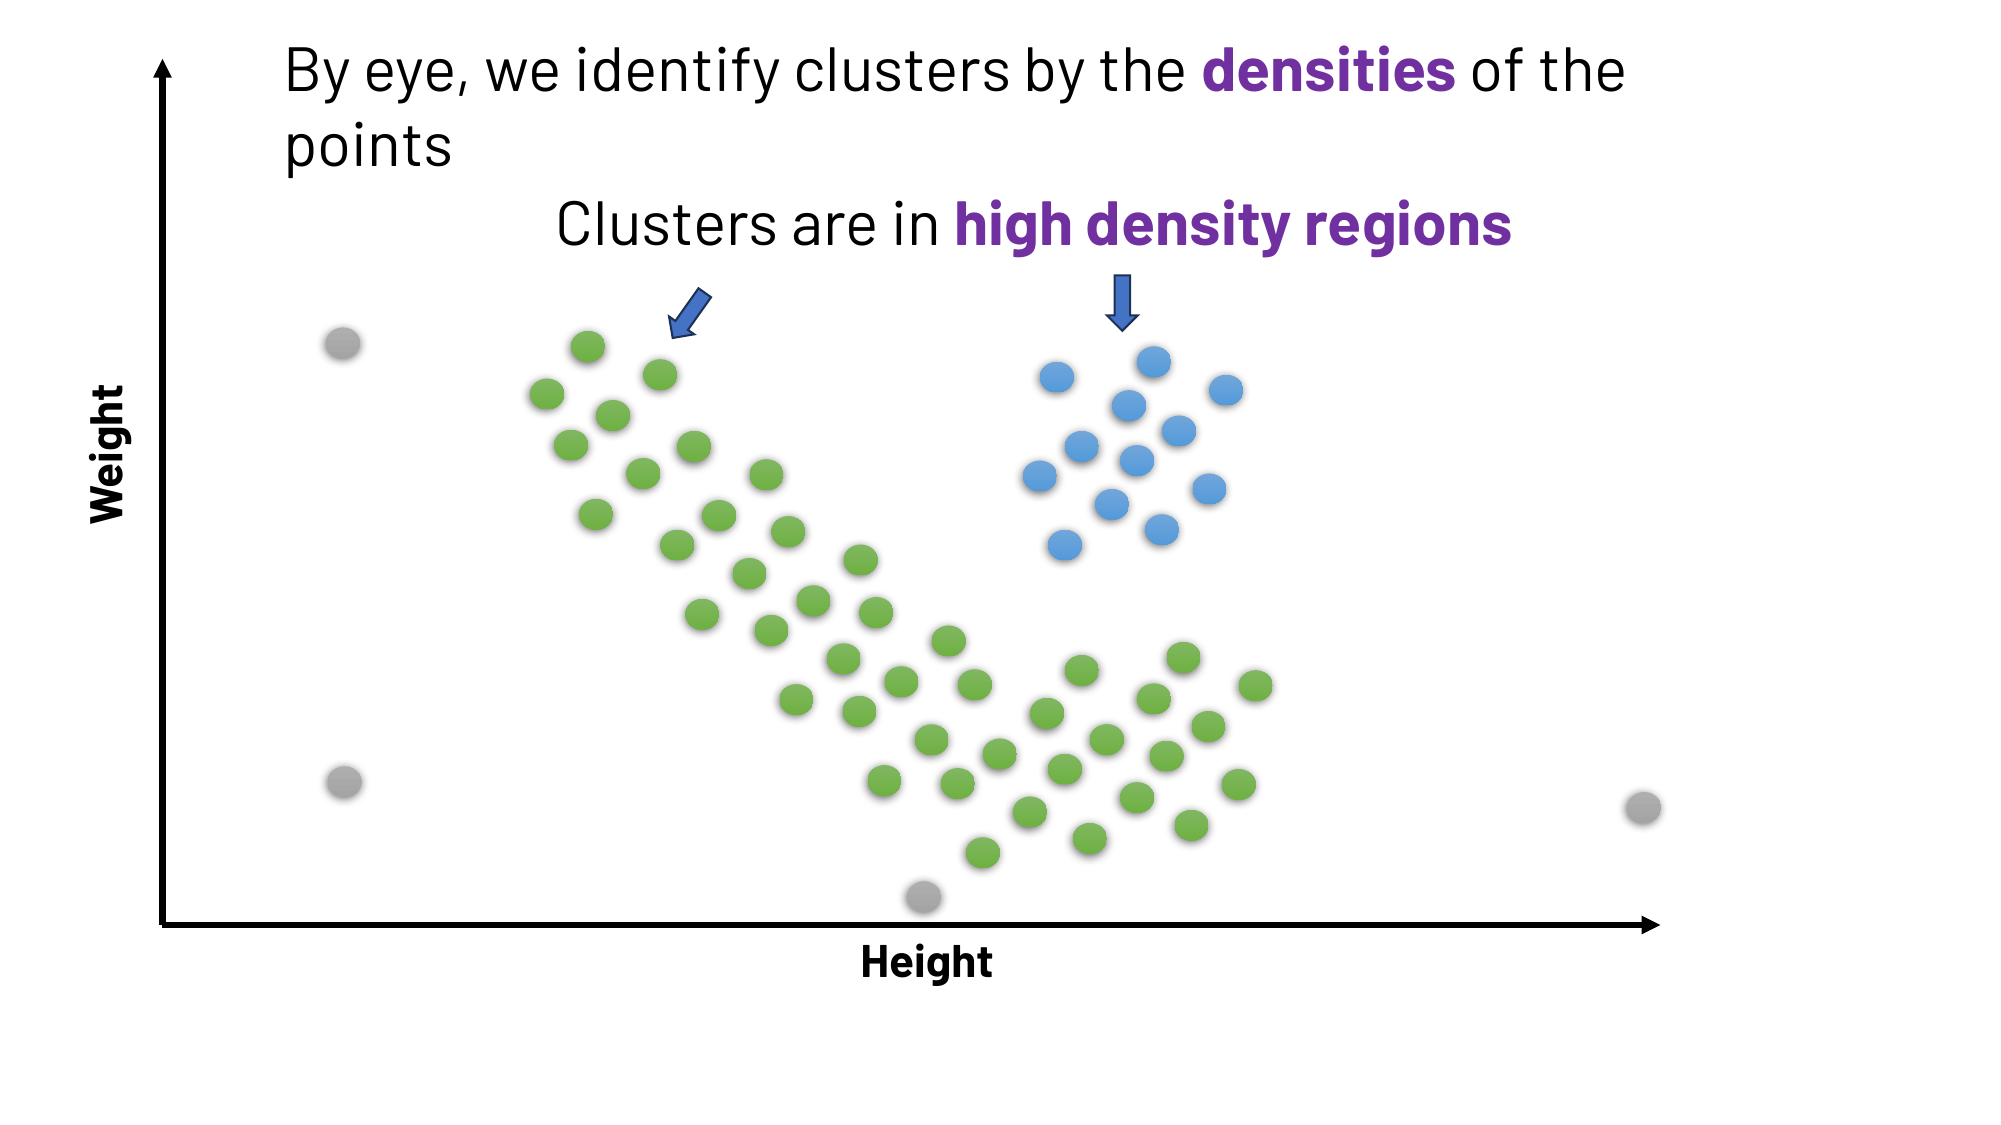

By eye, we identify clusters by the densities of the points
Clusters are in high density regions

Weight

Height